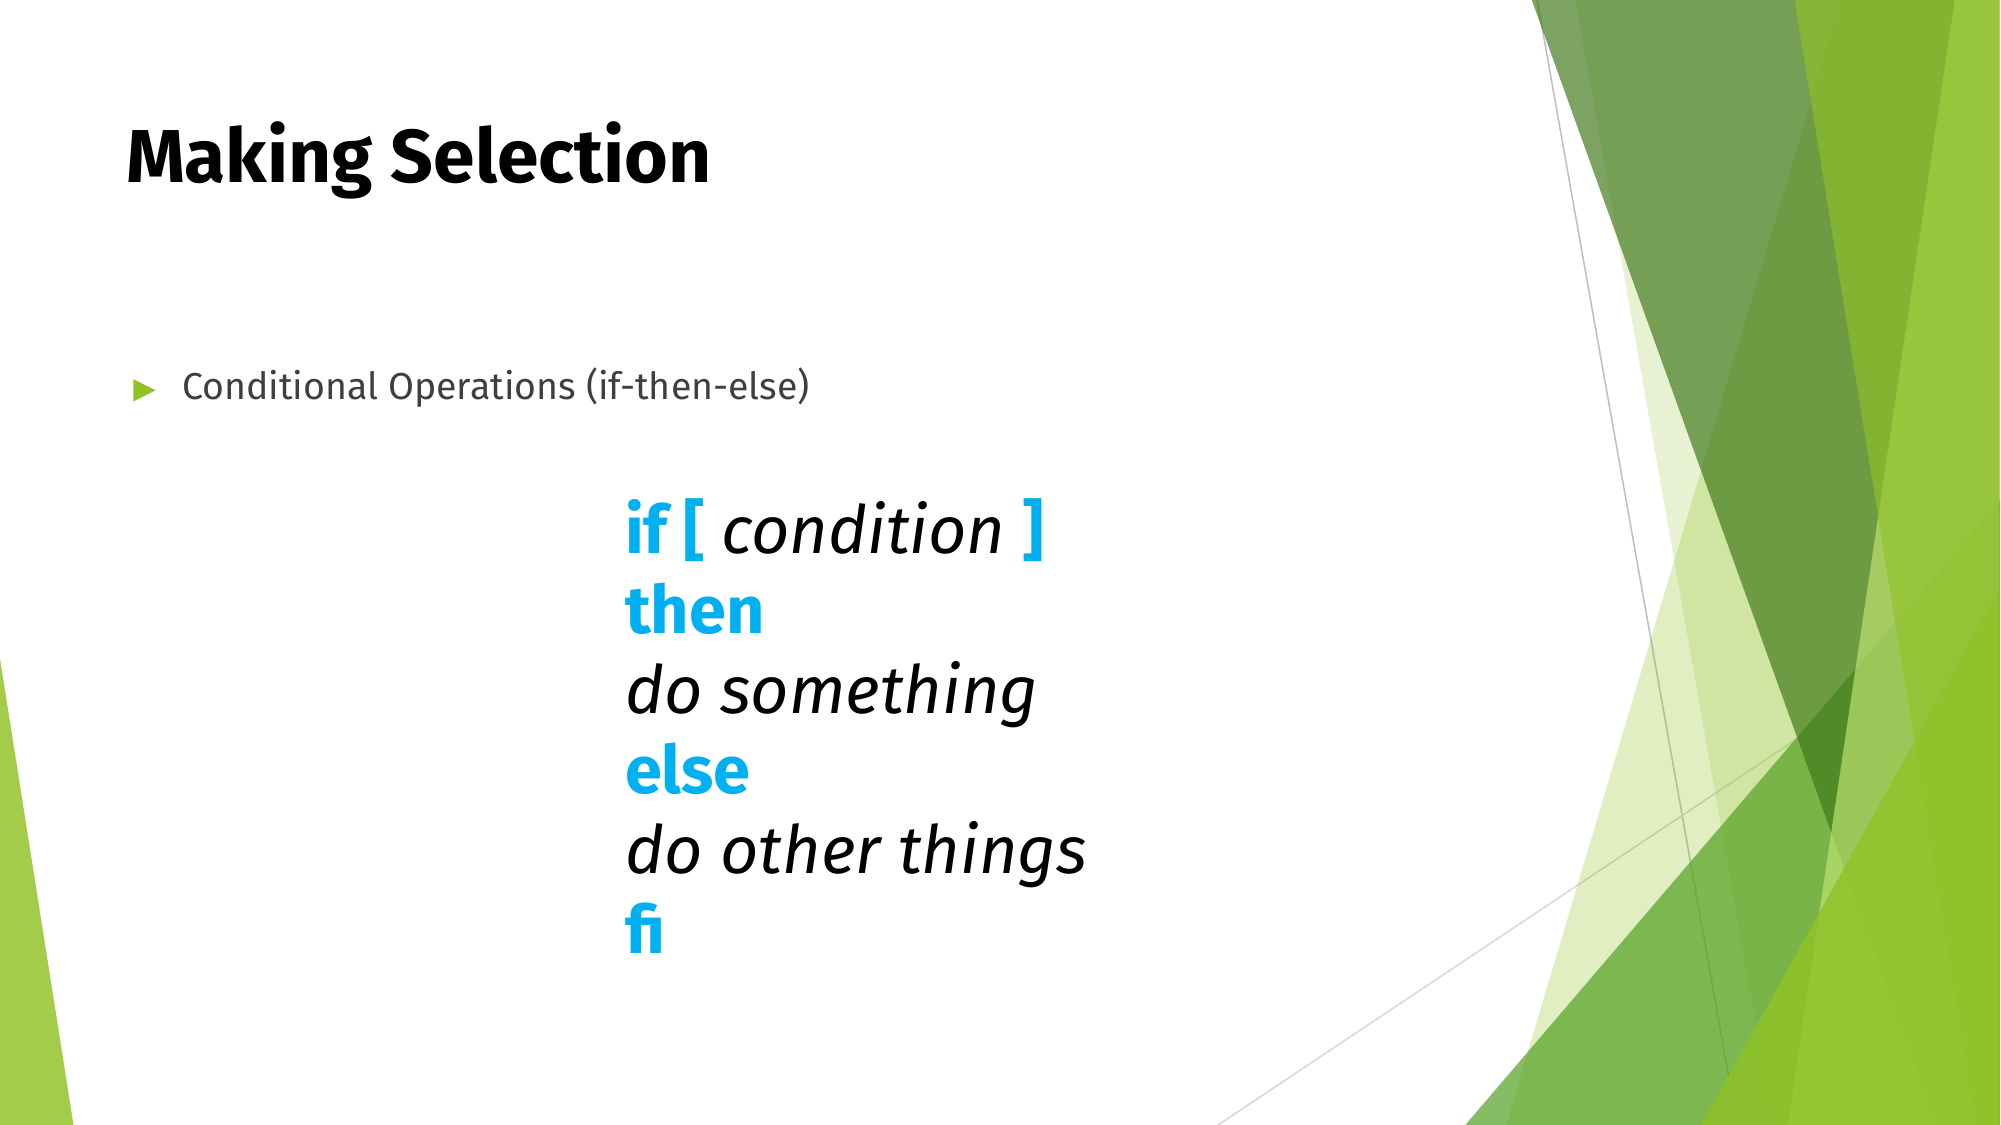

# Making Selection
Conditional Operations (if-then-else)

if [ condition ]
then
do something
else
do other things
fi